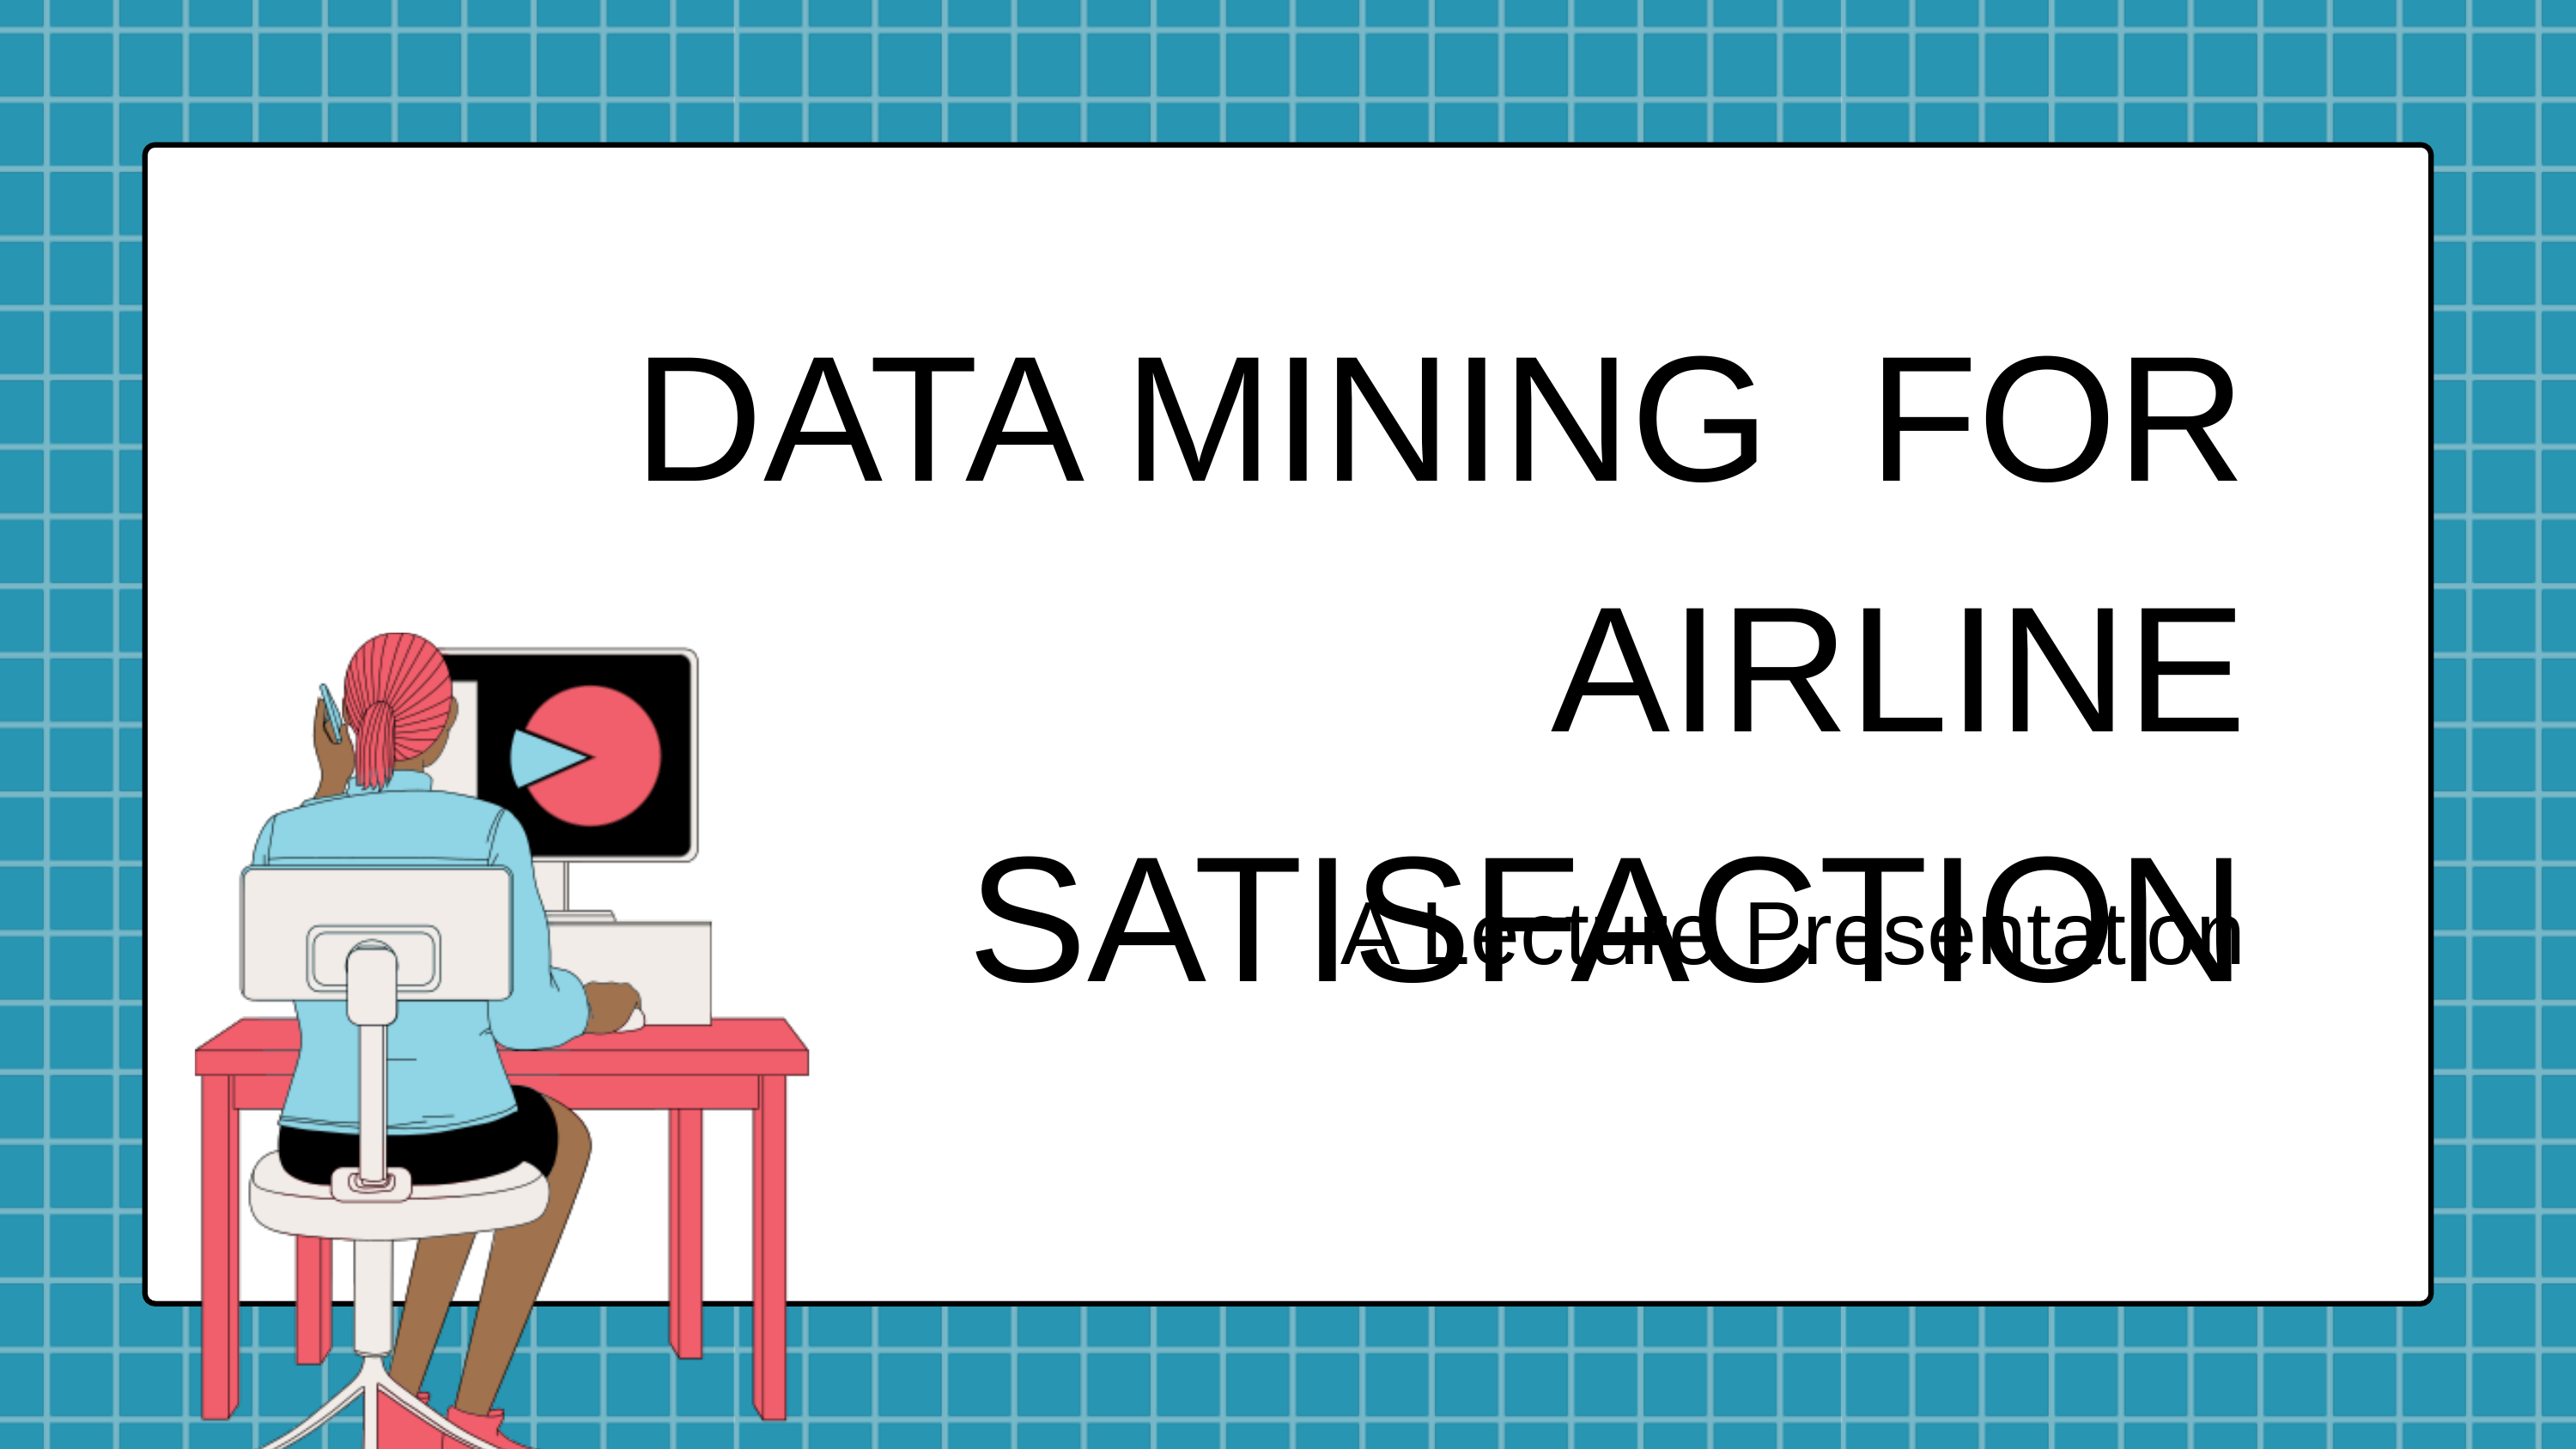

DATA MINING  FOR AIRLINE SATISFACTION

A Lecture Presentation